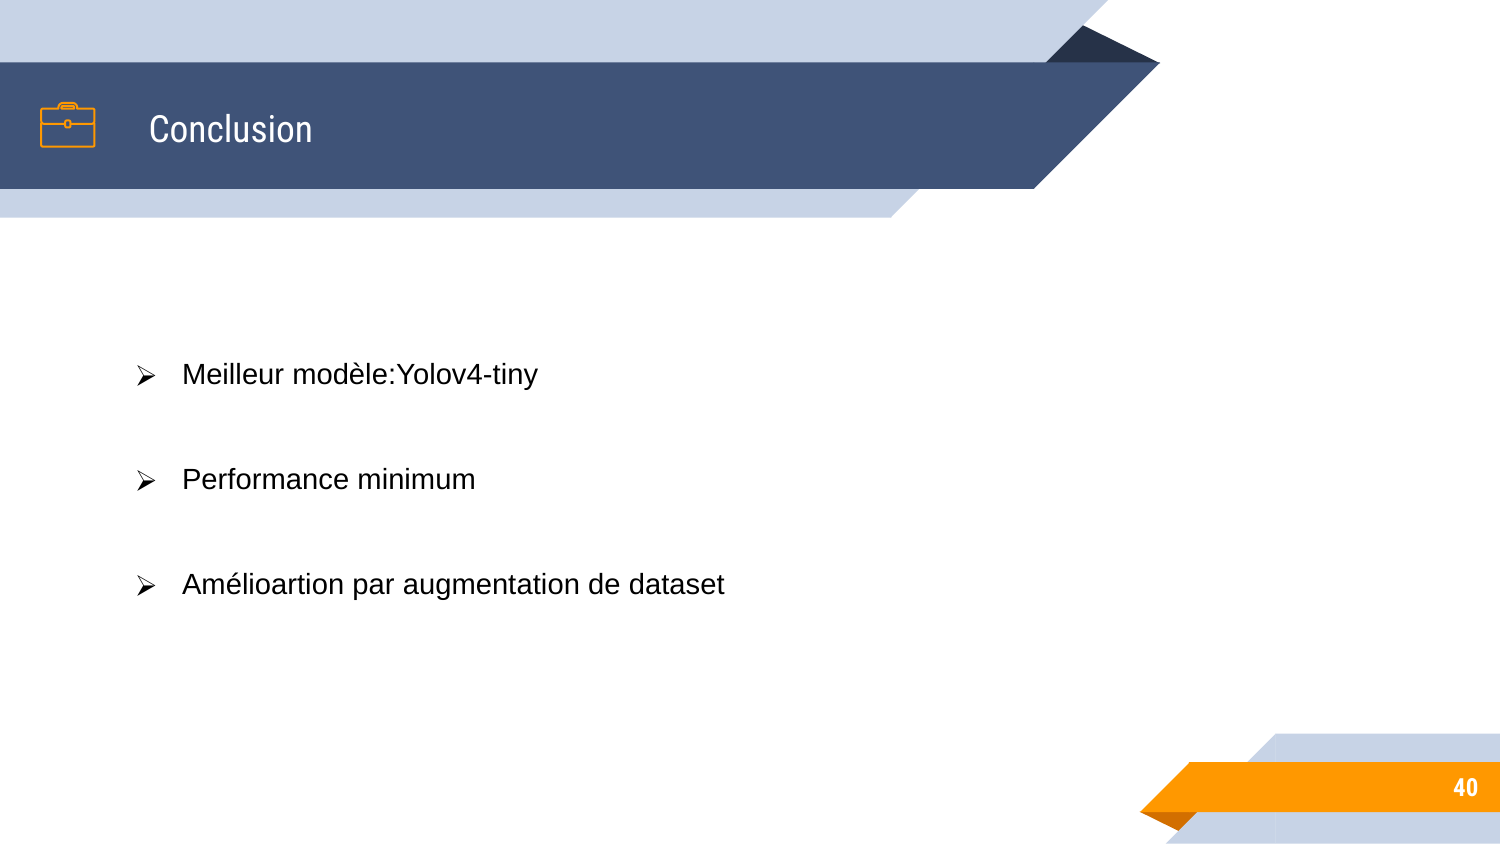

# Conclusion

Meilleur modèle:Yolov4-tiny

Performance minimum

Amélioartion par augmentation de dataset
40